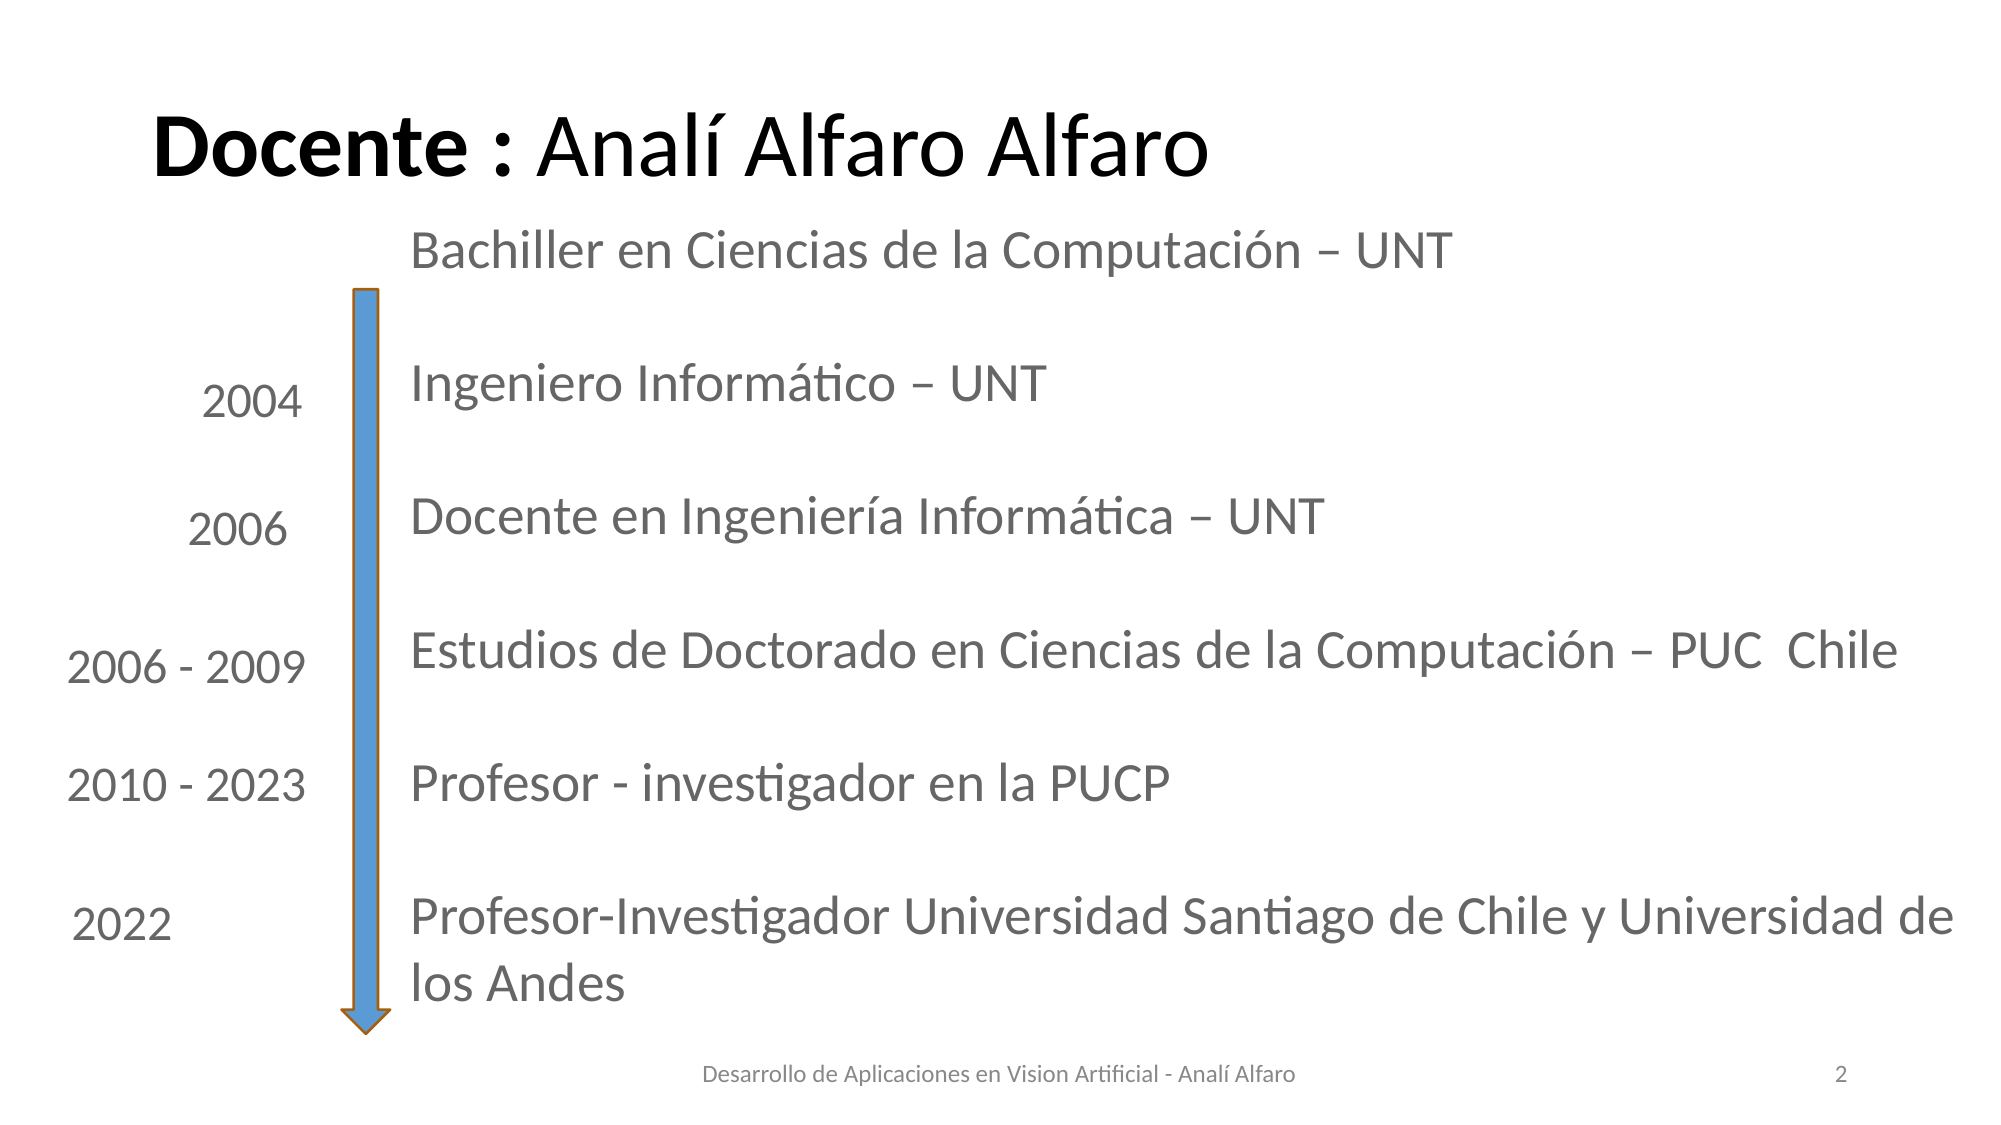

# Docente : Analí Alfaro Alfaro
Bachiller en Ciencias de la Computación – UNT

Ingeniero Informático – UNT

Docente en Ingeniería Informática – UNT

Estudios de Doctorado en Ciencias de la Computación – PUC  Chile

Profesor - investigador en la PUCP

Profesor-Investigador Universidad Santiago de Chile y Universidad de los Andes

2004
2006
2006 - 2009
2010 - 2023

2022
Desarrollo de Aplicaciones en Vision Artificial - Analí Alfaro
2